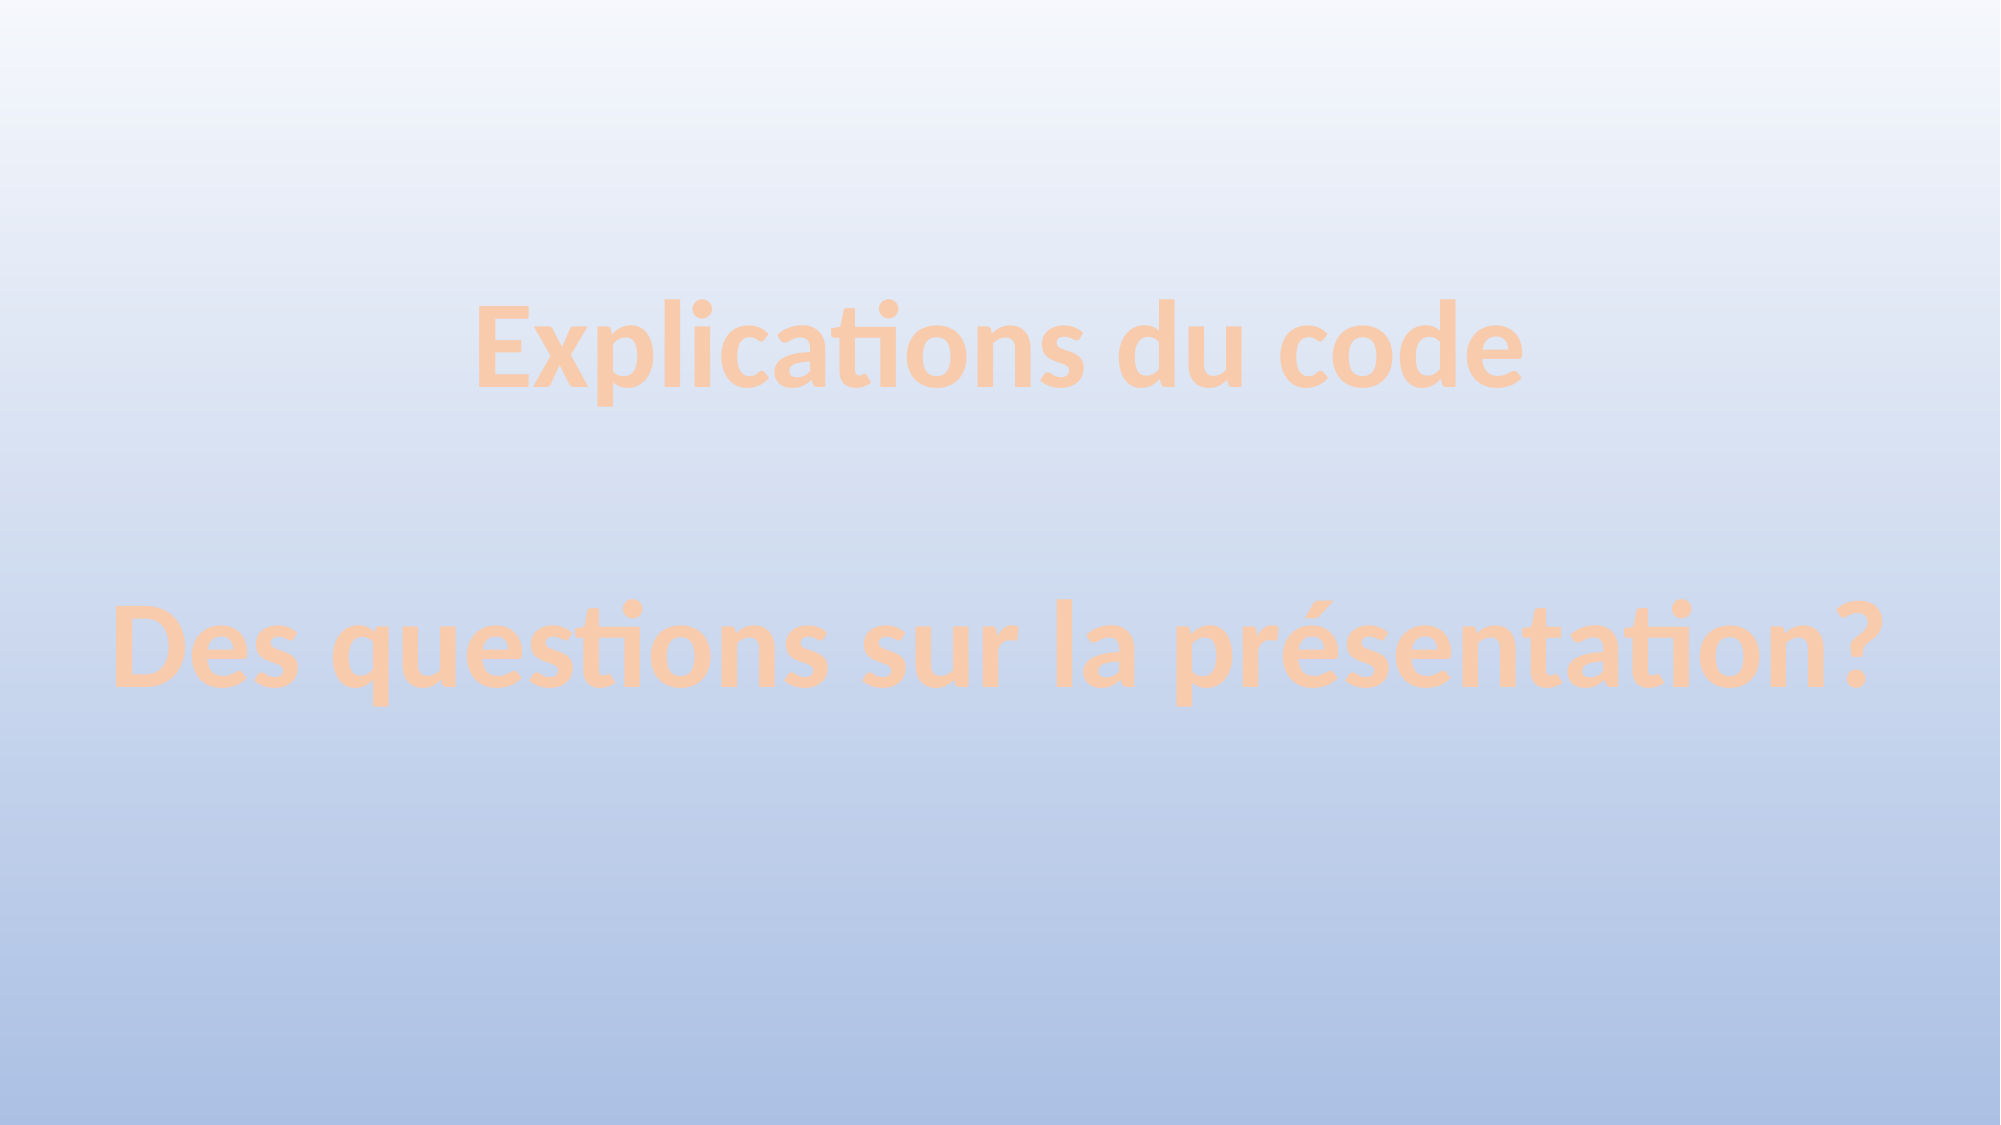

Explications du code
Des questions sur la présentation?